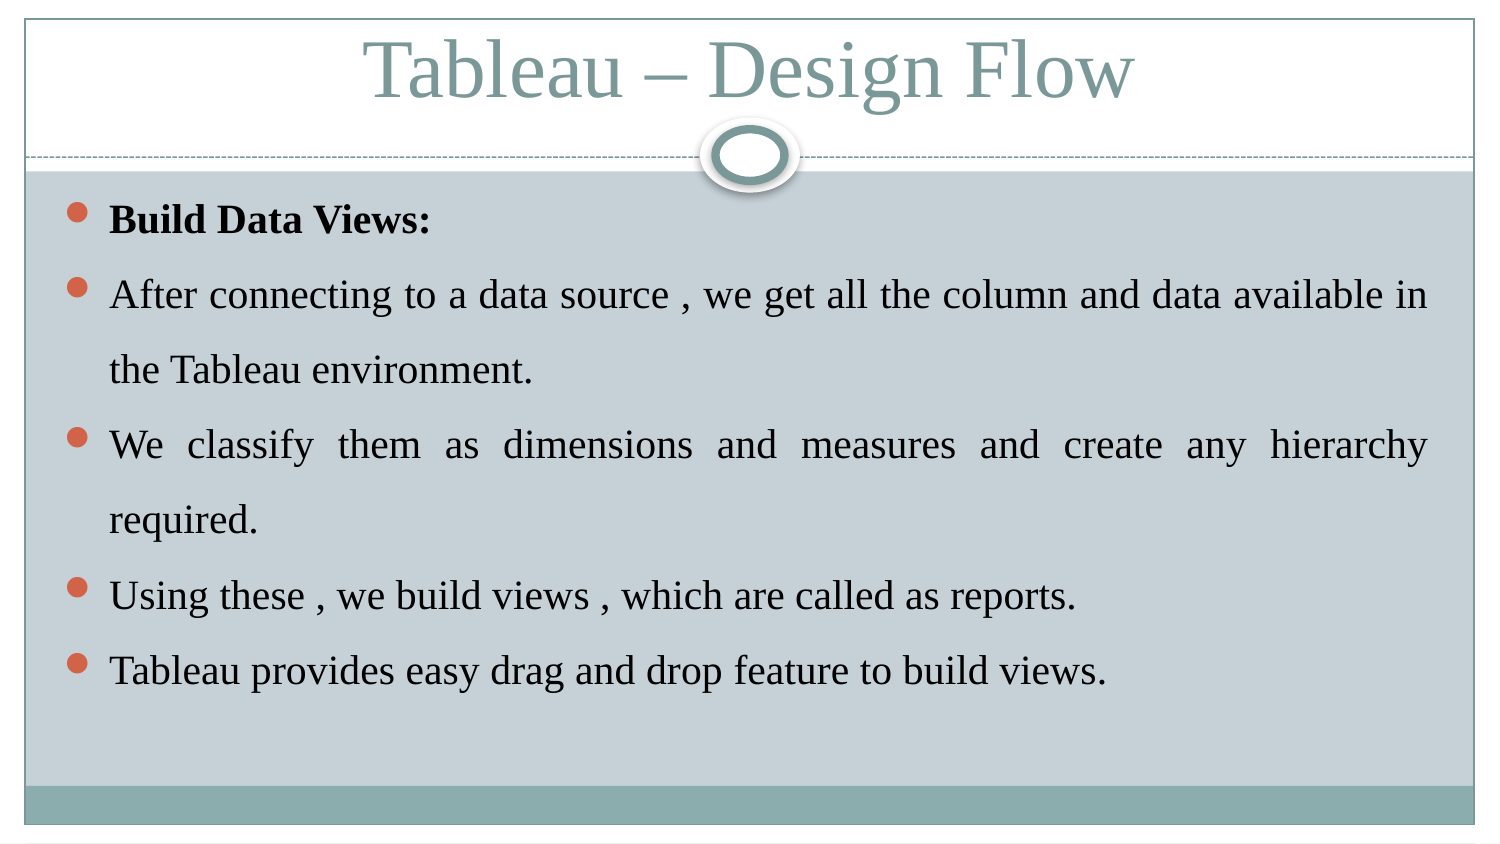

# Tableau – Design Flow
Build Data Views:
After connecting to a data source , we get all the column and data available in the Tableau environment.
We classify them as dimensions and measures and create any hierarchy required.
Using these , we build views , which are called as reports.
Tableau provides easy drag and drop feature to build views.